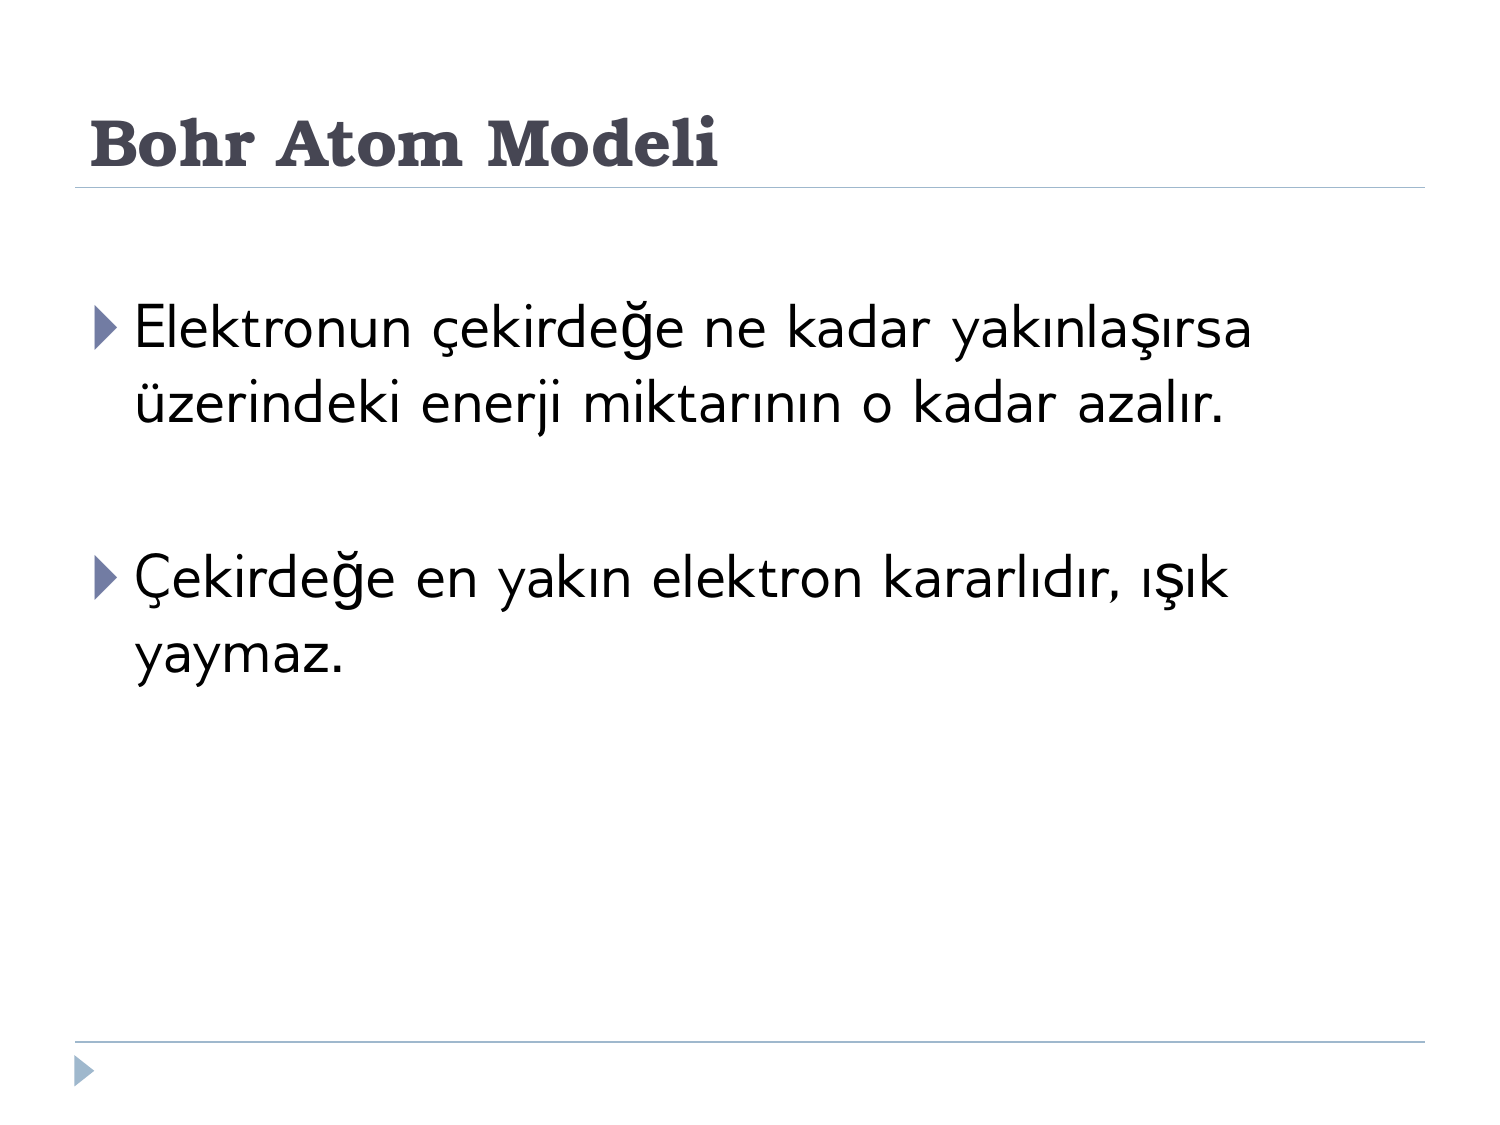

# Bohr Atom Modeli

Elektronun çekirdeğe ne kadar yakınlaşırsa üzerindeki enerji miktarının o kadar azalır.

Çekirdeğe en yakın elektron kararlıdır, ışık yaymaz.